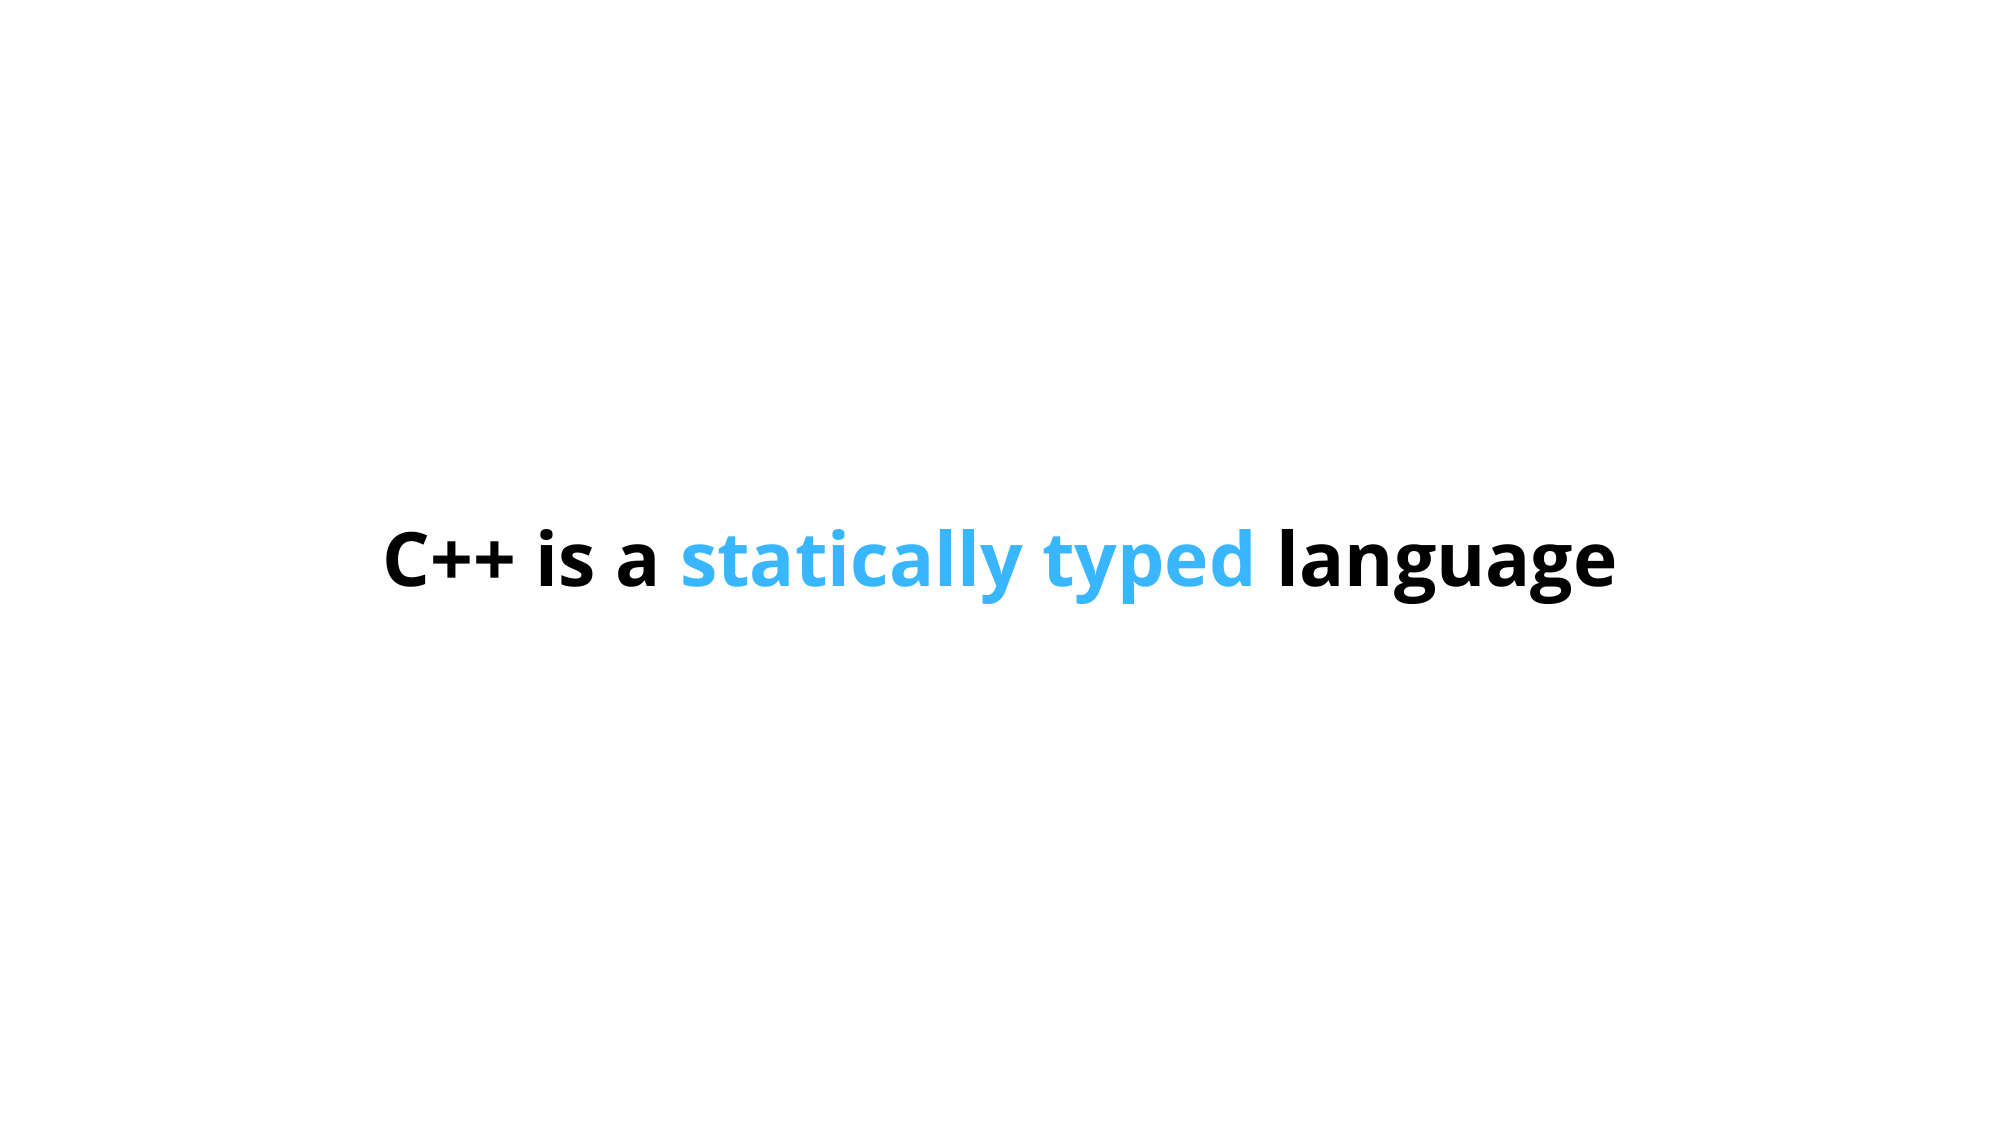

# C++ is a statically typed language